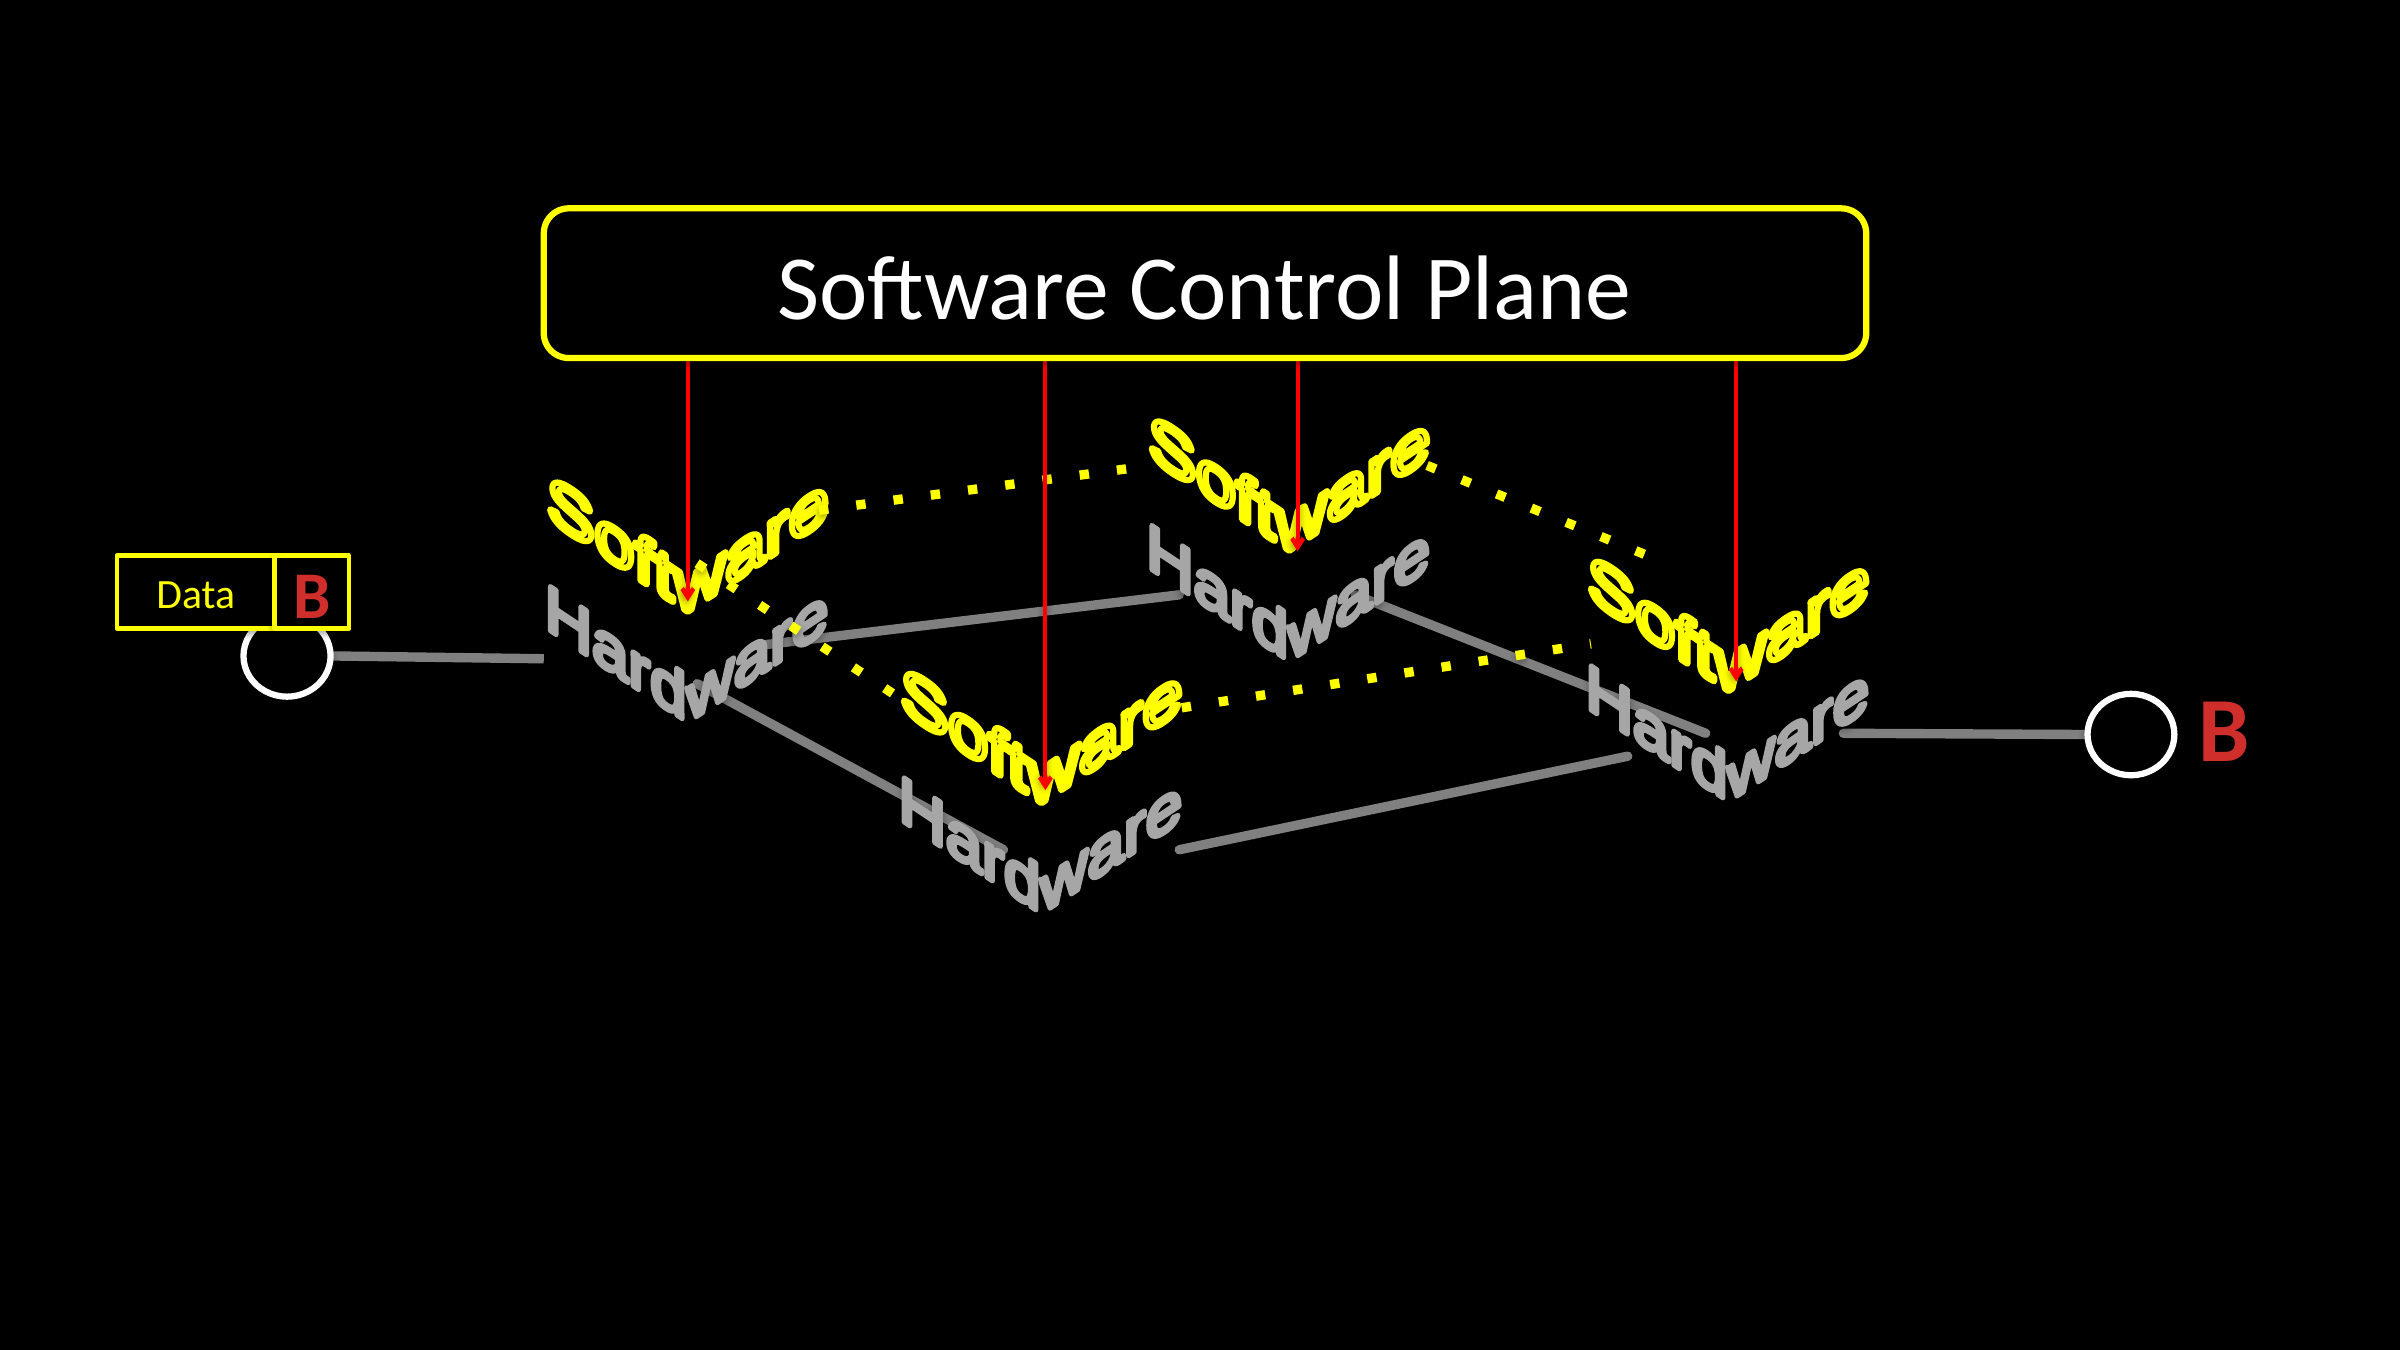

#
Software Control Plane
 Software
 Software
 Software
 Software
 Hardware
Data
B
 Hardware

B
 Hardware

 Hardware